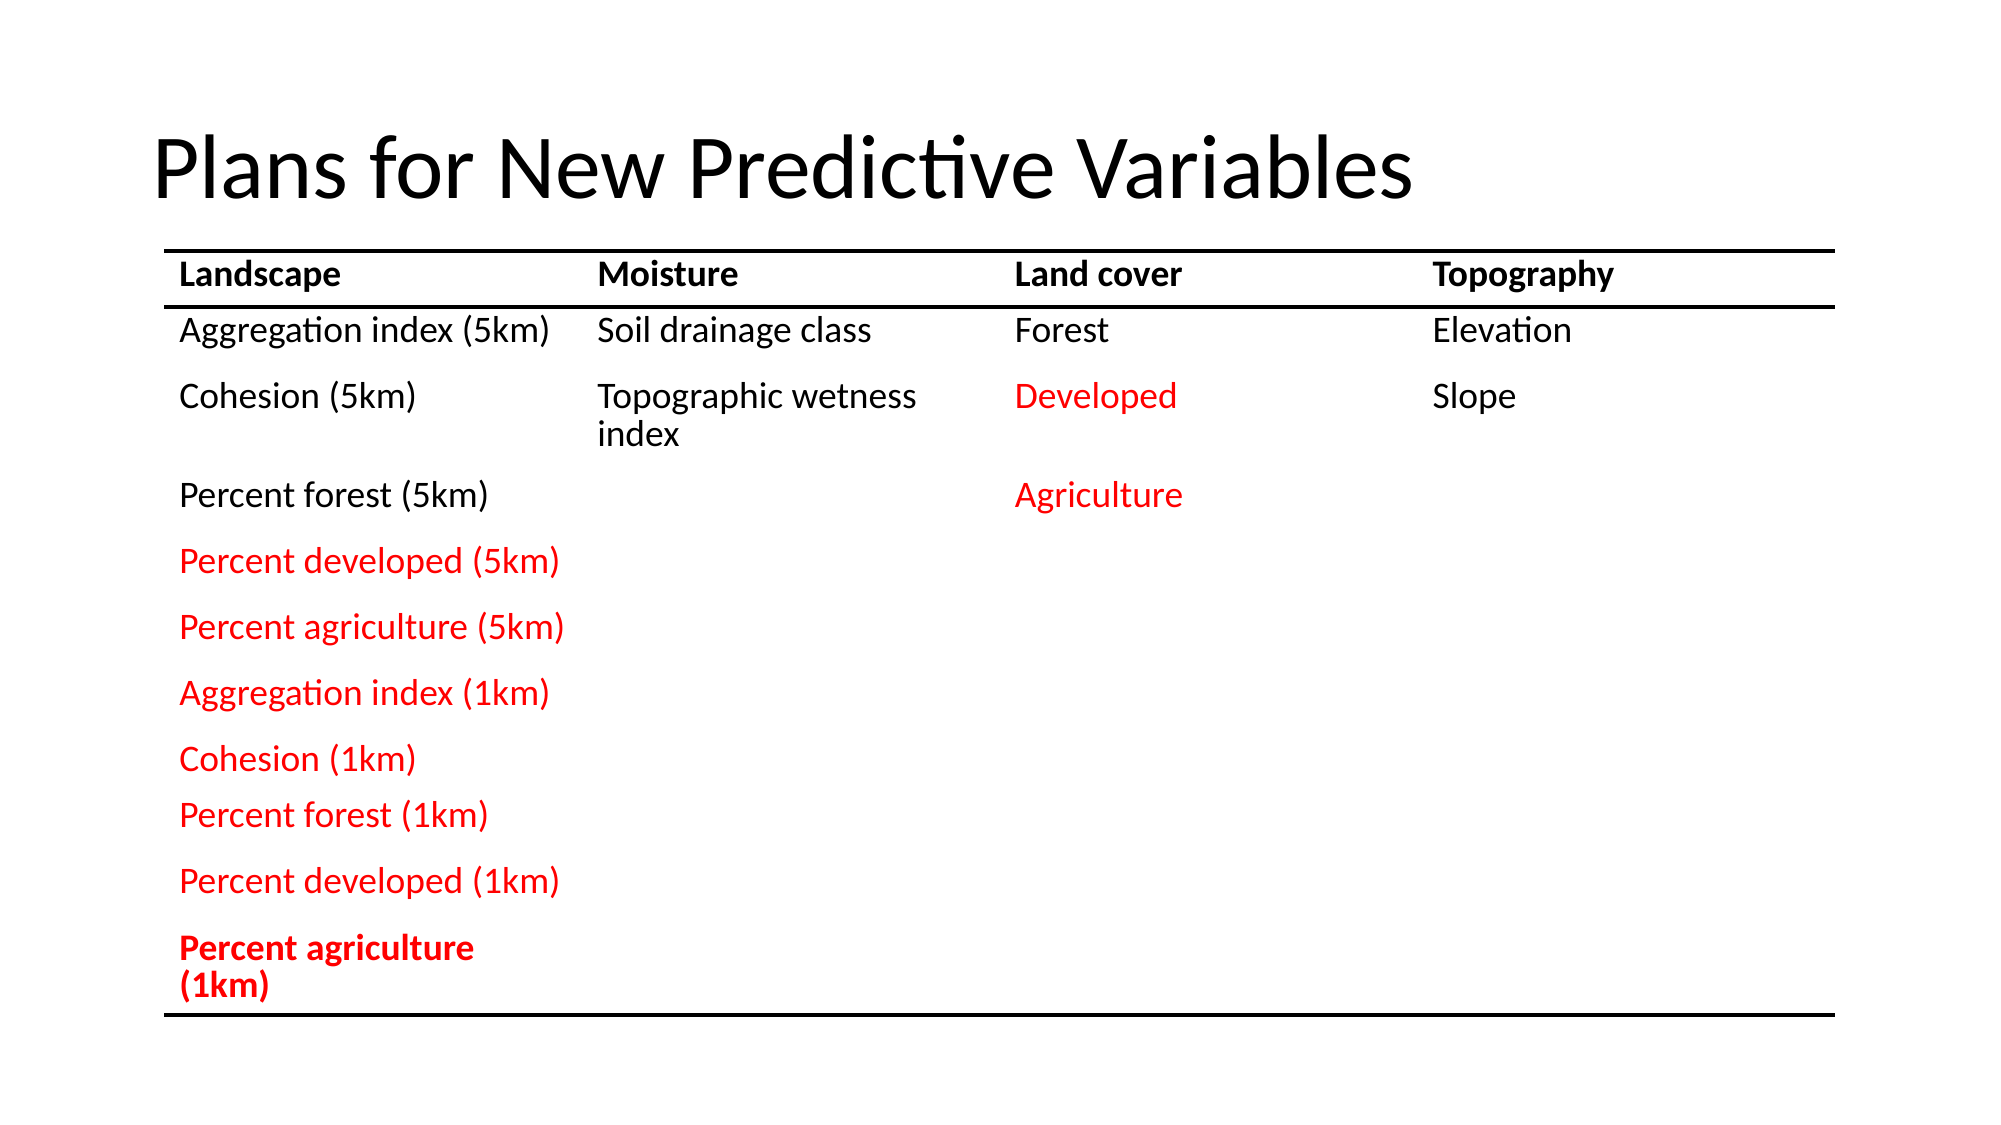

# Plans for New Predictive Variables
| Landscape | Moisture | Land cover | Topography |
| --- | --- | --- | --- |
| Aggregation index (5km) | Soil drainage class | Forest | Elevation |
| Cohesion (5km) | Topographic wetness index | Developed | Slope |
| Percent forest (5km) |  | Agriculture |  |
| Percent developed (5km) |  |  |  |
| Percent agriculture (5km) |  |  |  |
| Aggregation index (1km) |  |  |  |
| Cohesion (1km) |  |  |  |
| Percent forest (1km) |  |  |  |
| Percent developed (1km) |  |  |  |
| Percent agriculture (1km) |  |  |  |